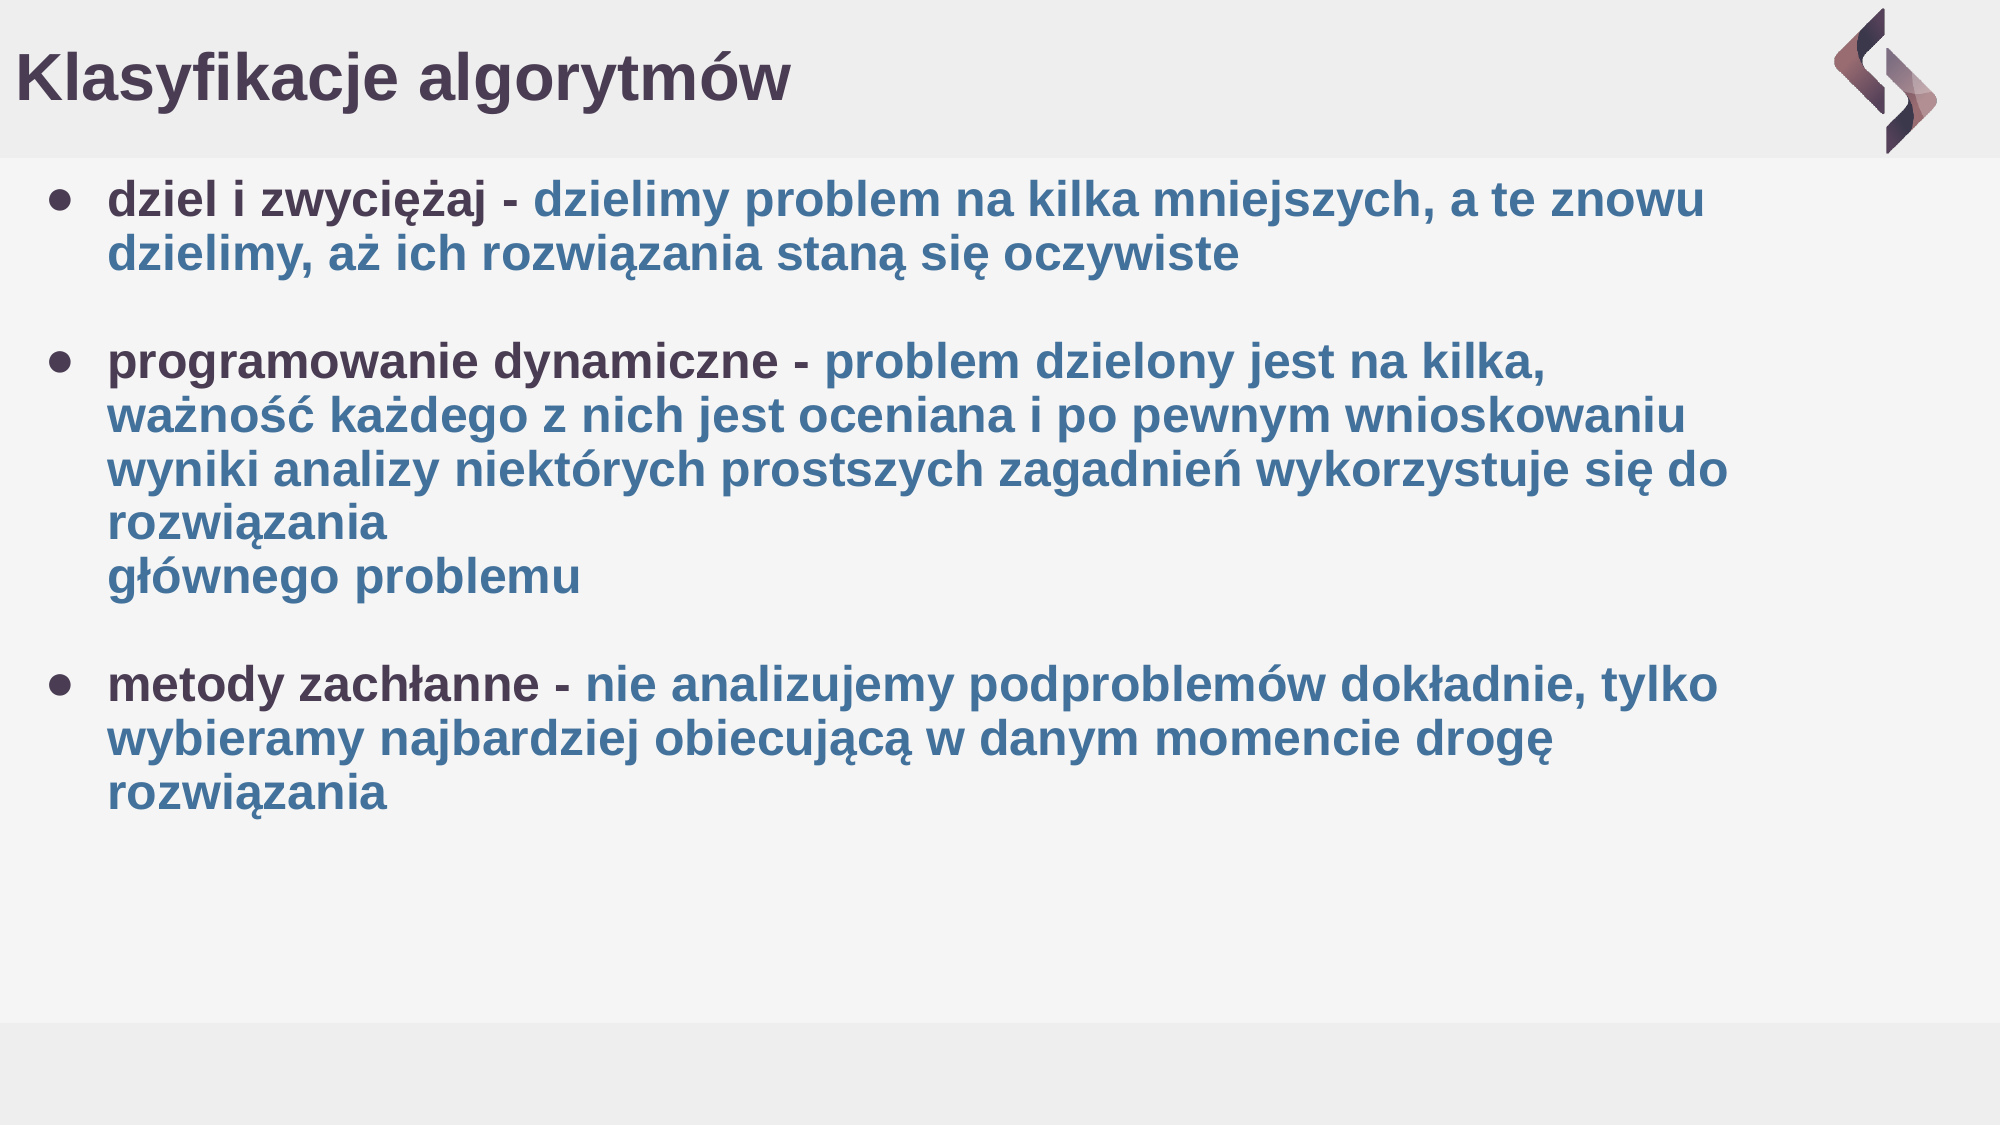

# Klasyfikacje algorytmów
dziel i zwyciężaj - dzielimy problem na kilka mniejszych, a te znowu dzielimy, aż ich rozwiązania staną się oczywiste

programowanie dynamiczne - problem dzielony jest na kilka, ważność każdego z nich jest oceniana i po pewnym wnioskowaniu wyniki analizy niektórych prostszych zagadnień wykorzystuje się do rozwiązania
głównego problemu

metody zachłanne - nie analizujemy podproblemów dokładnie, tylko wybieramy najbardziej obiecującą w danym momencie drogę rozwiązania